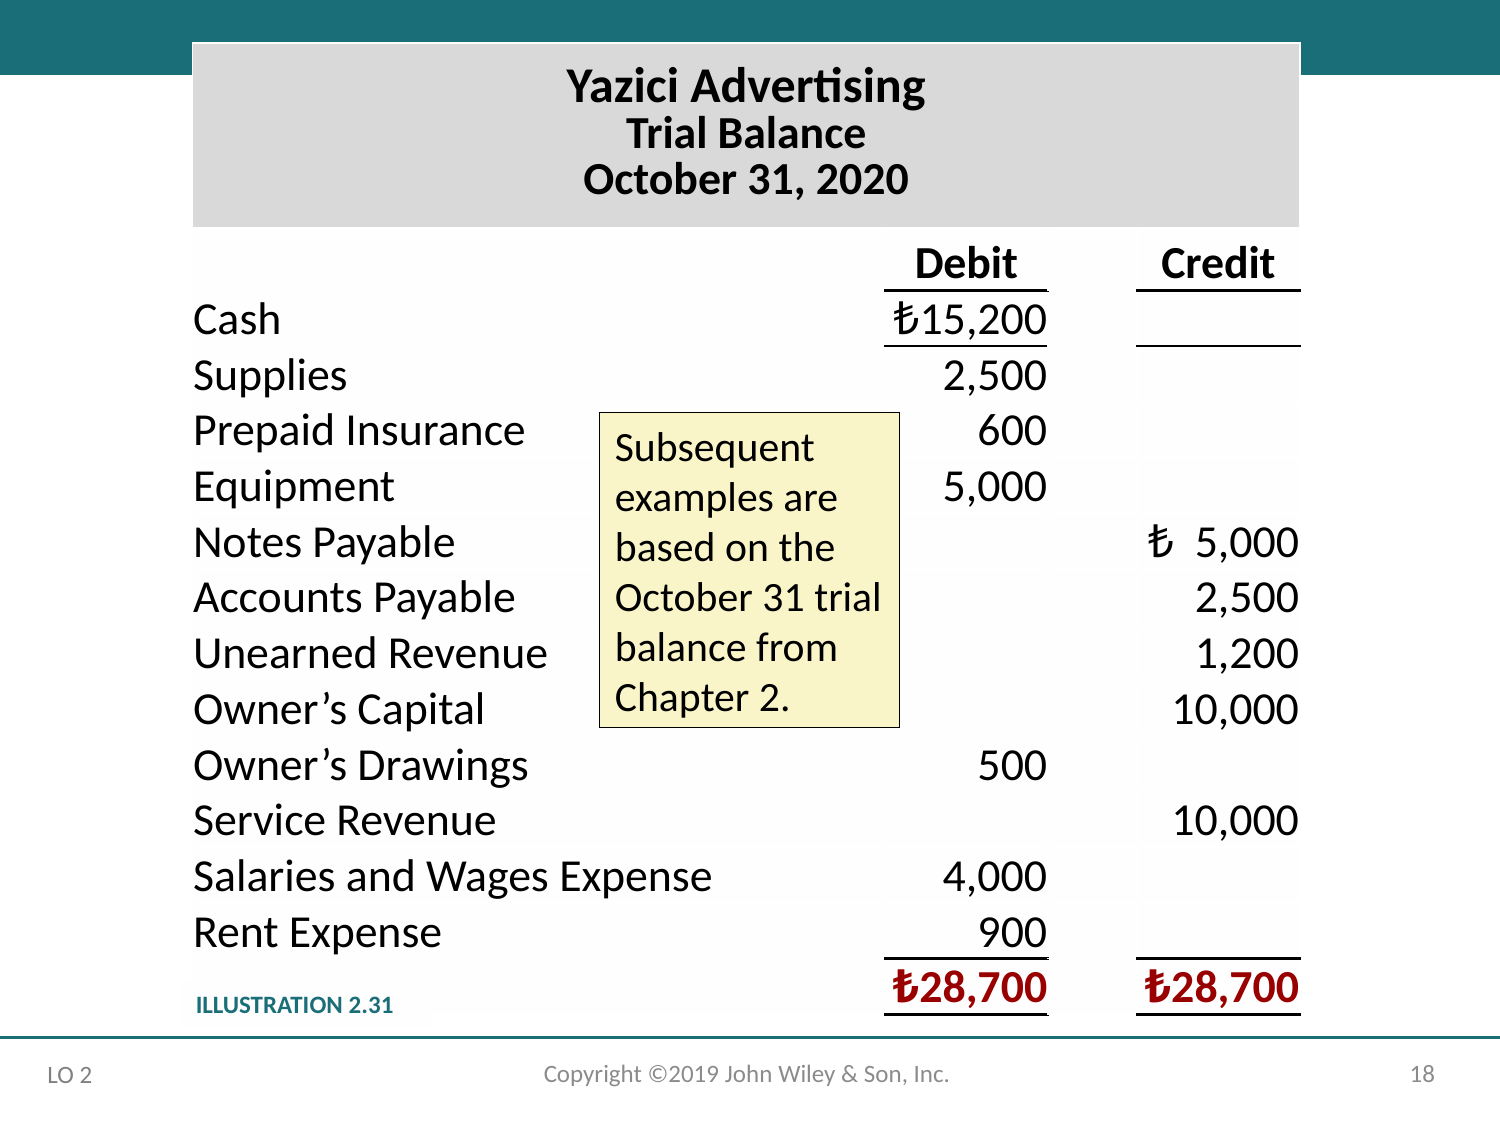

| Yazici Advertising Trial Balance October 31, 2020 |  |  |  |
| --- | --- | --- | --- |
|  | Debit |  | Credit |
| Cash | ₺15,200 |  |  |
| Supplies | 2,500 |  |  |
| Prepaid Insurance | 600 |  |  |
| Equipment | 5,000 |  |  |
| Notes Payable |  |  | ₺ 5,000 |
| Accounts Payable |  |  | 2,500 |
| Unearned Revenue |  |  | 1,200 |
| Owner’s Capital |  |  | 10,000 |
| Owner’s Drawings | 500 |  |  |
| Service Revenue |  |  | 10,000 |
| Salaries and Wages Expense | 4,000 |  |  |
| Rent Expense | 900 |  |  |
|  | ₺28,700 |  | ₺28,700 |
Subsequent examples are based on the October 31 trial balance from Chapter 2.
ILLUSTRATION 2.31
Copyright ©2019 John Wiley & Son, Inc.
18
LO 2